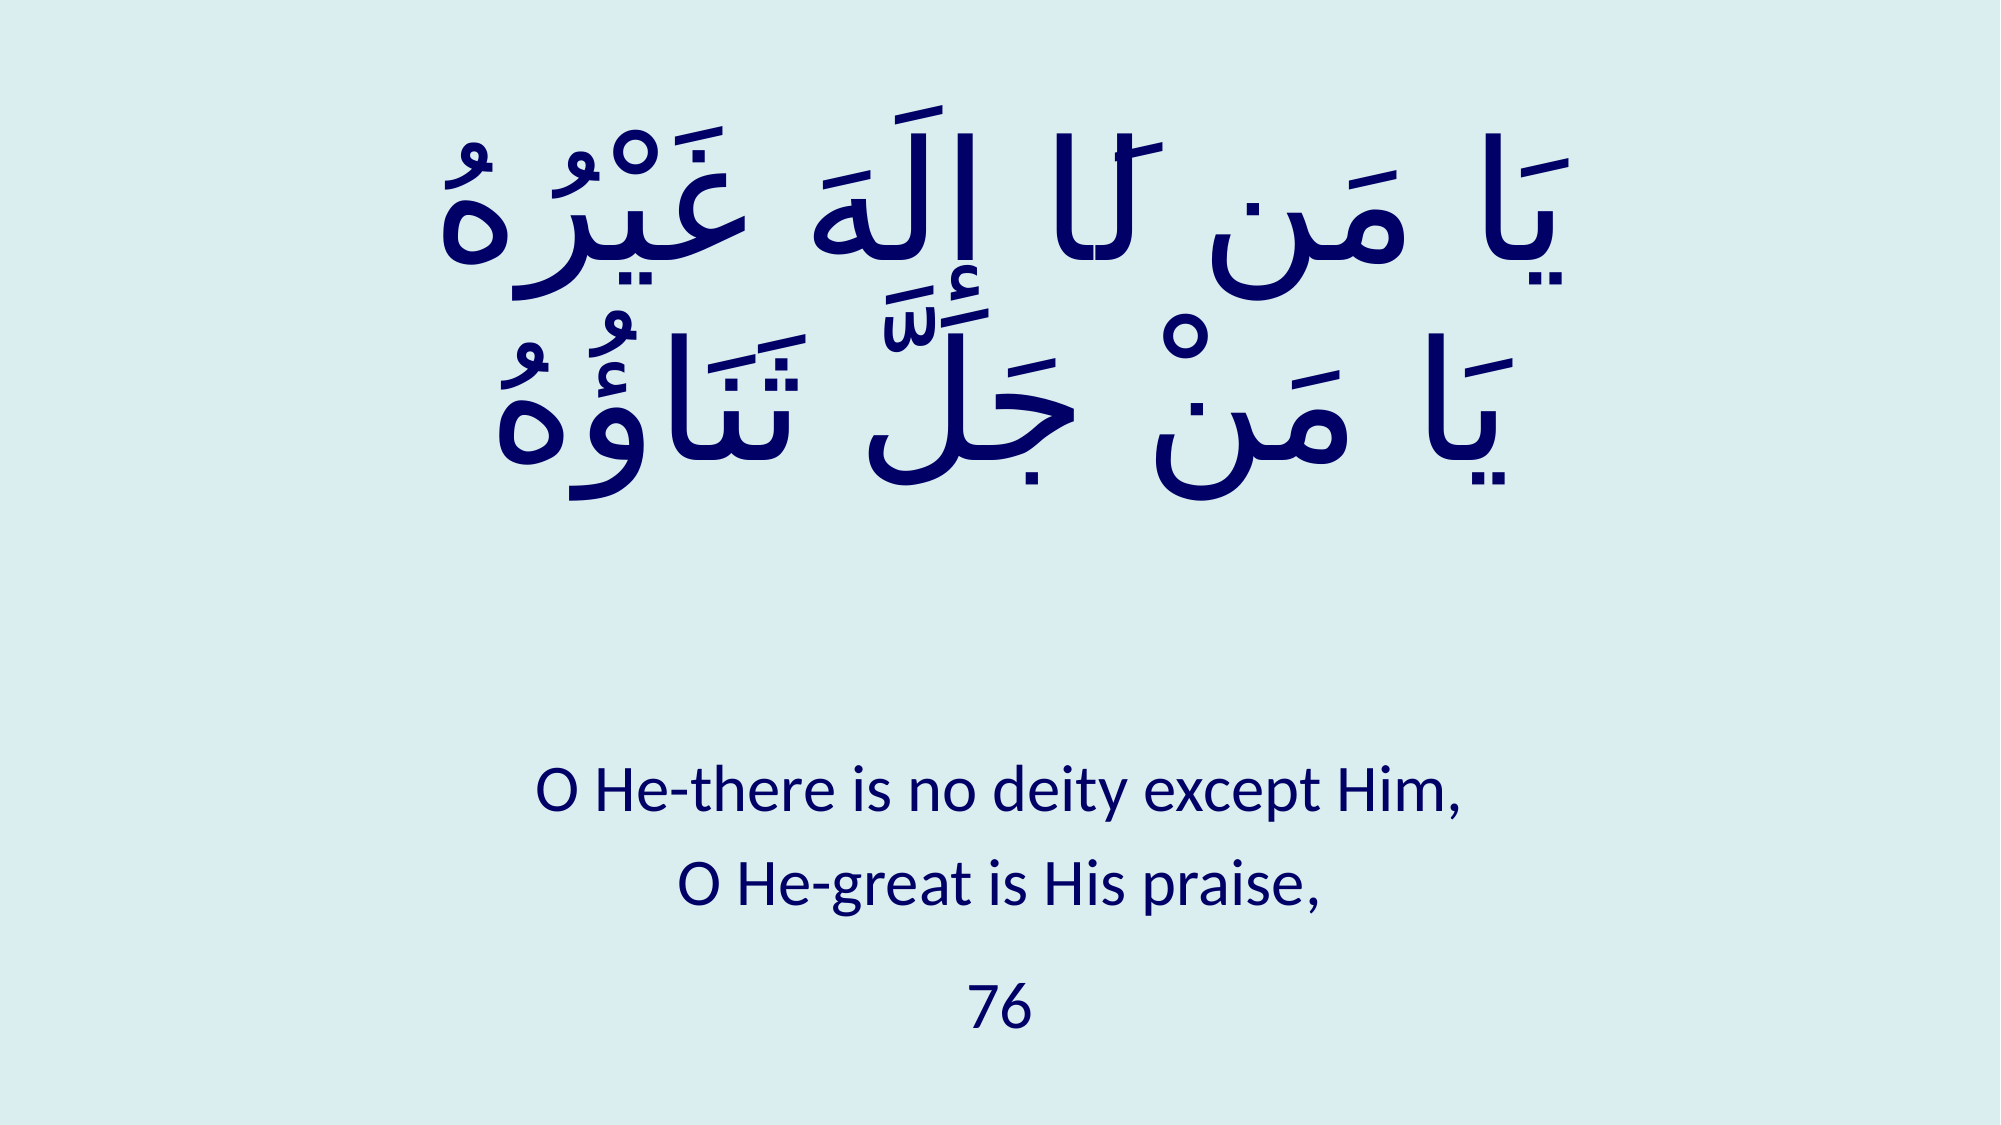

# يَا مَن لَا إِلَهَ غَيْرُهُ يَا مَنْ جَلَّ ثَنَاؤُهُ
O He-there is no deity except Him,
O He-great is His praise,
76